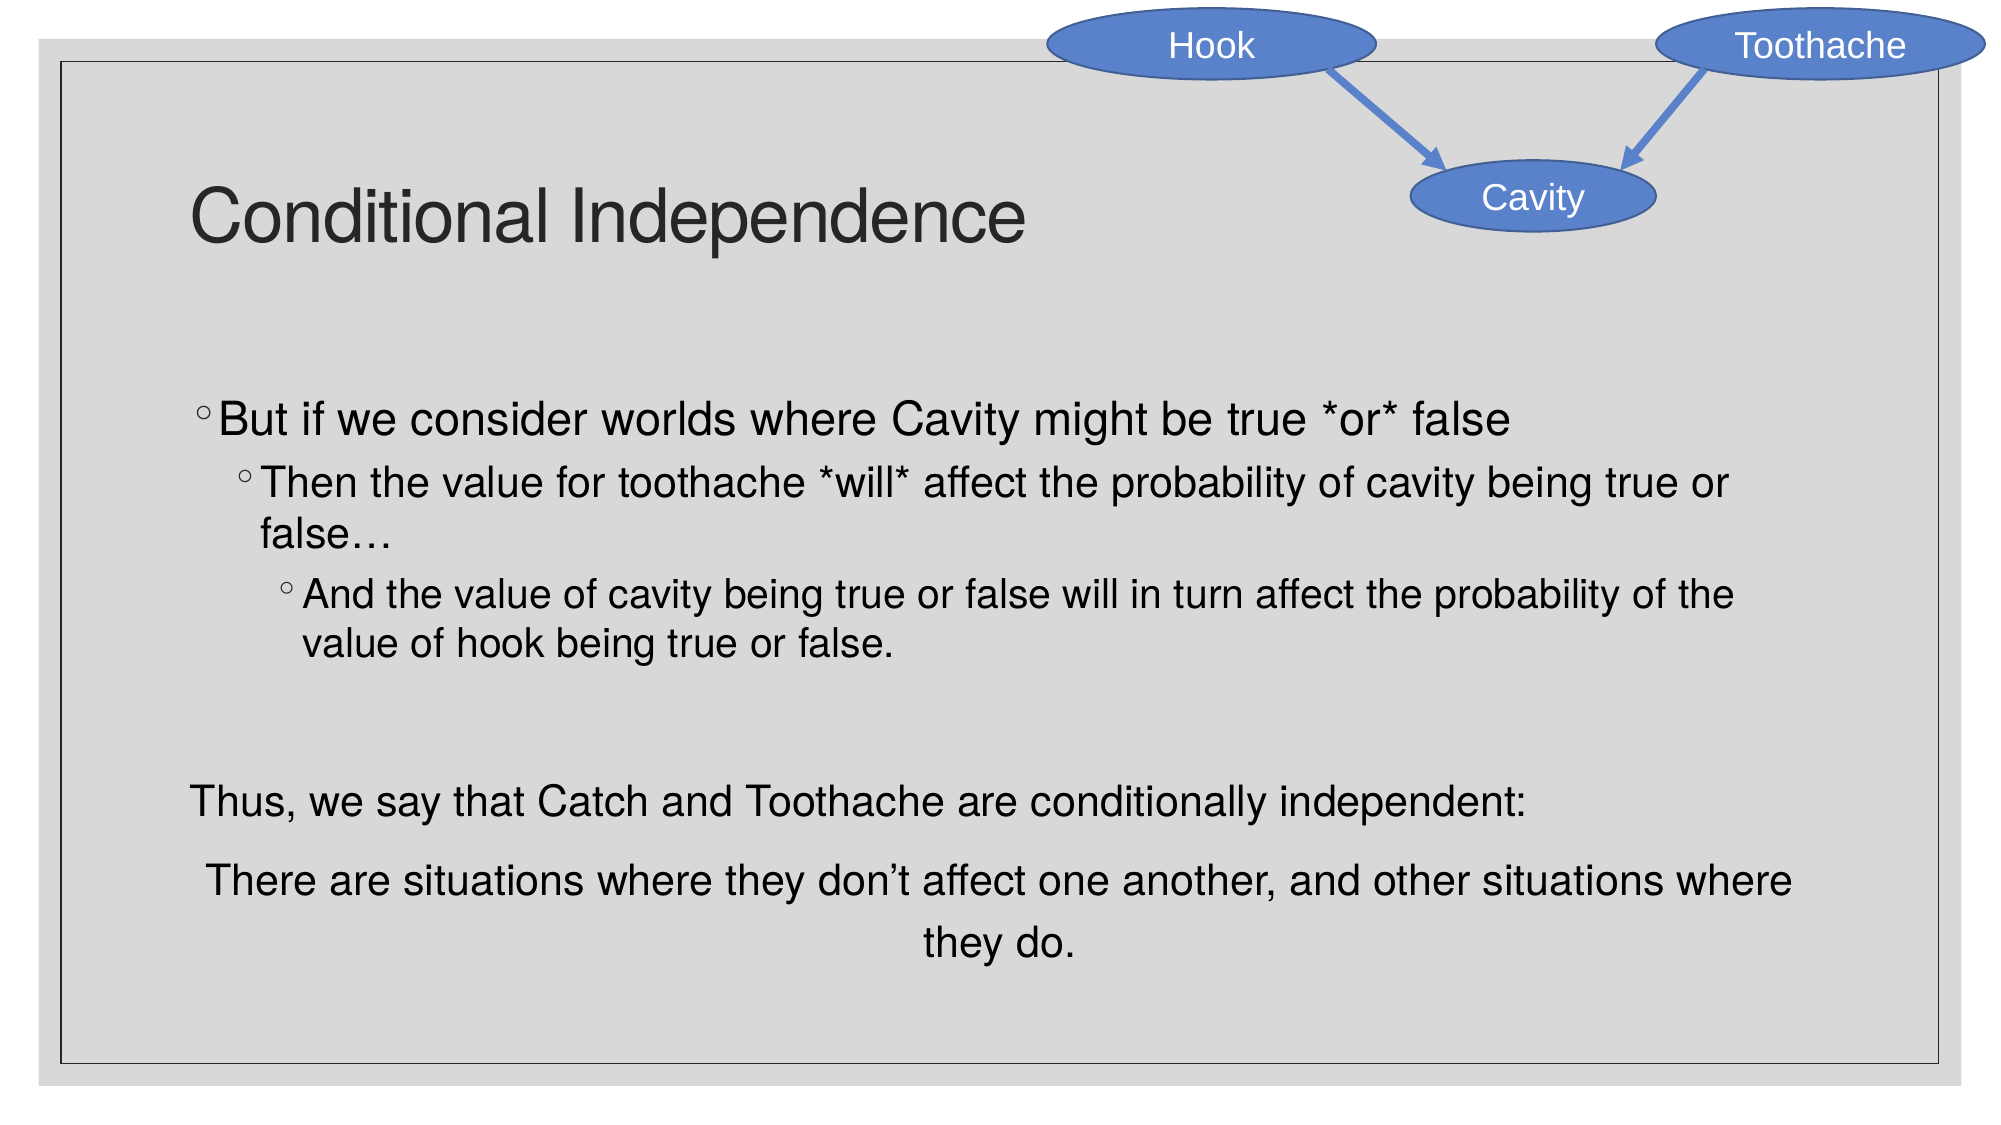

Hook
Toothache
# Conditional Independence

Cavity

But if we consider worlds where Cavity might be true *or* false
Then the value for toothache *will* affect the probability of cavity being true or false…
And the value of cavity being true or false will in turn affect the probability of the value of hook being true or false.

Thus, we say that Catch and Toothache are conditionally independent:
There are situations where they don’t affect one another, and other situations where they do.